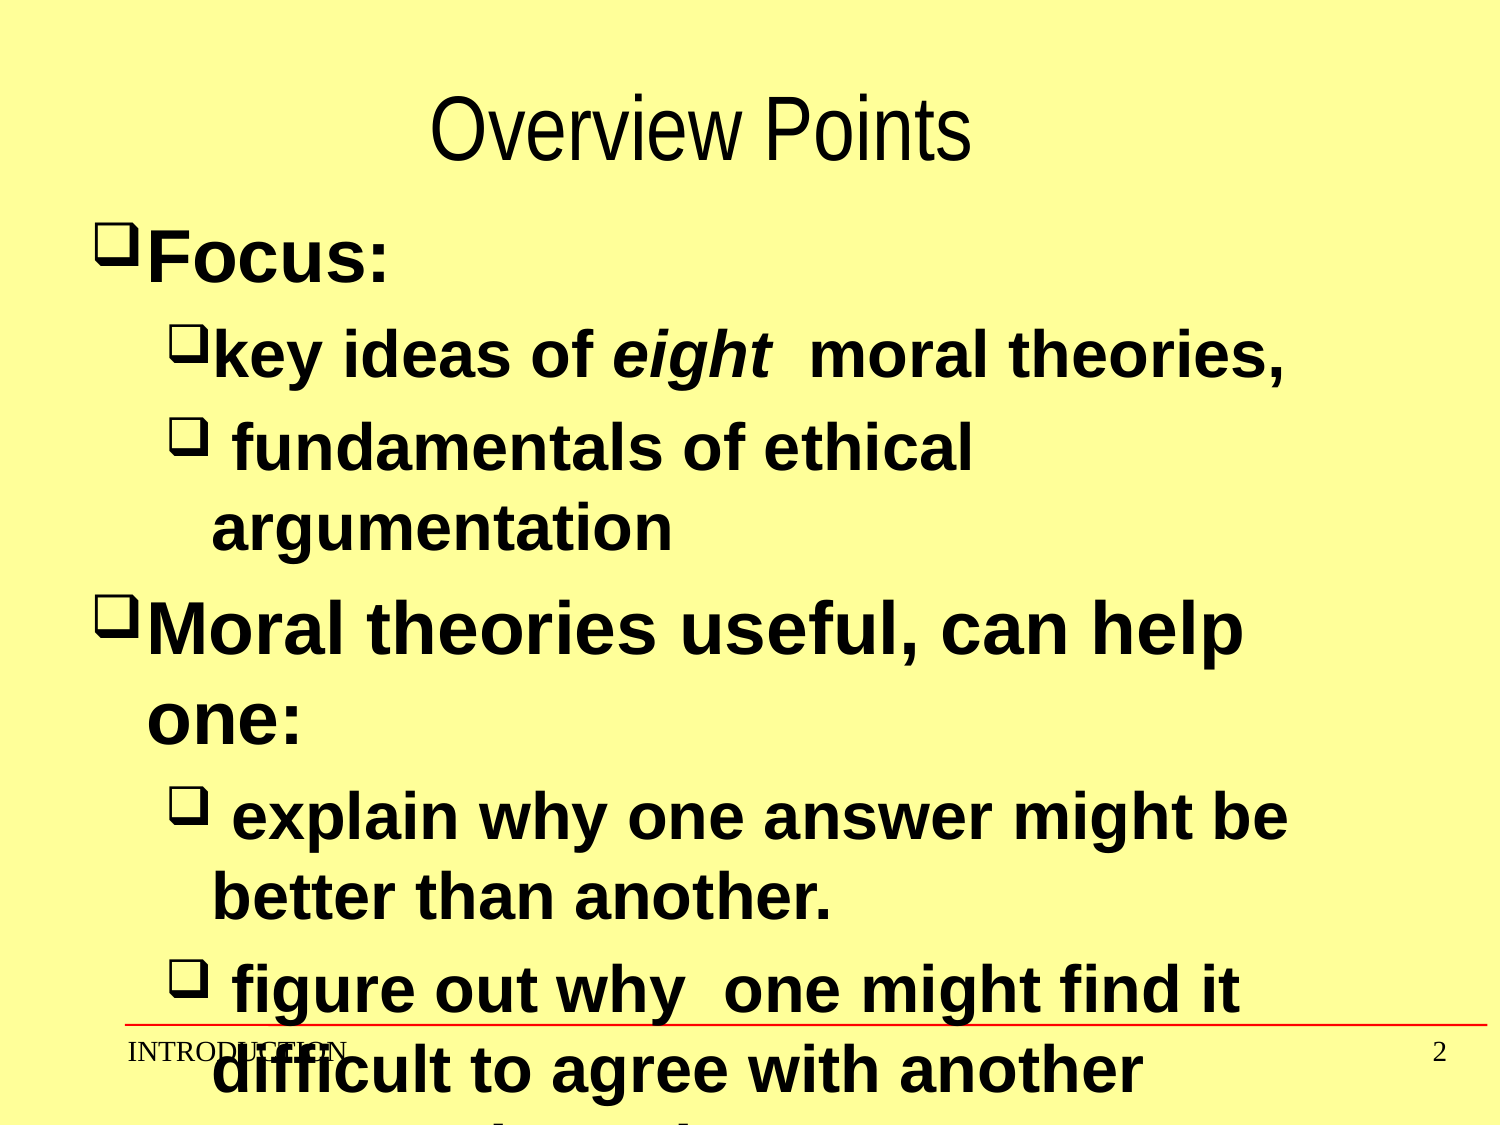

#
Overview Points

Focus:
key ideas of eight  moral theories,
 fundamentals of ethical argumentation
Moral theories useful, can help one:
 explain why one answer might be better than another.
 figure out why  one might find it difficult to agree with another person about the answer to a moral question
INTRODUCTION
2